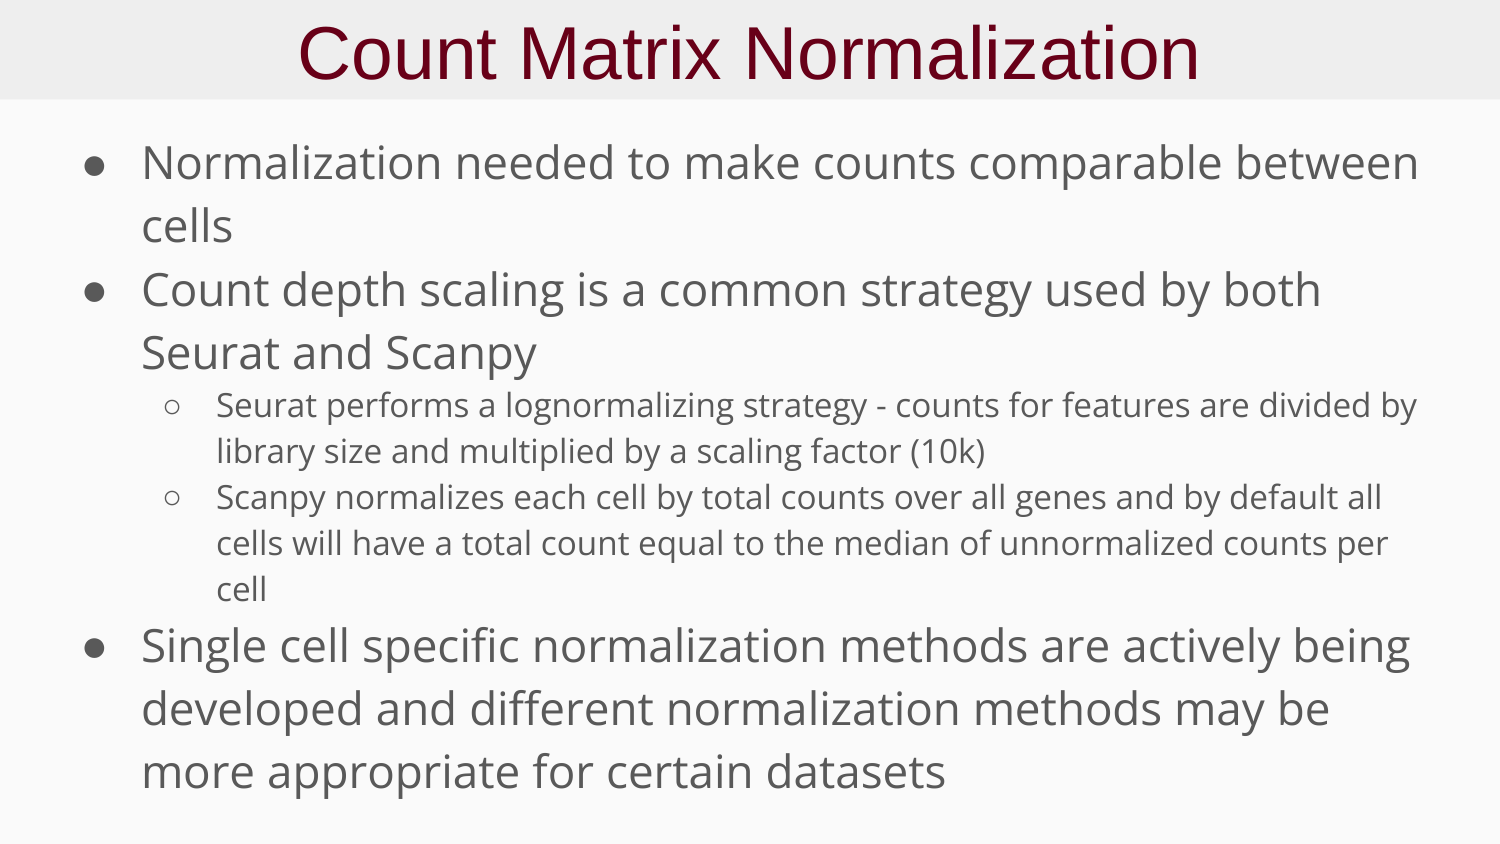

# Count Matrix Normalization
Normalization needed to make counts comparable between cells
Count depth scaling is a common strategy used by both Seurat and Scanpy
Seurat performs a lognormalizing strategy - counts for features are divided by library size and multiplied by a scaling factor (10k)
Scanpy normalizes each cell by total counts over all genes and by default all cells will have a total count equal to the median of unnormalized counts per cell
Single cell specific normalization methods are actively being developed and different normalization methods may be more appropriate for certain datasets